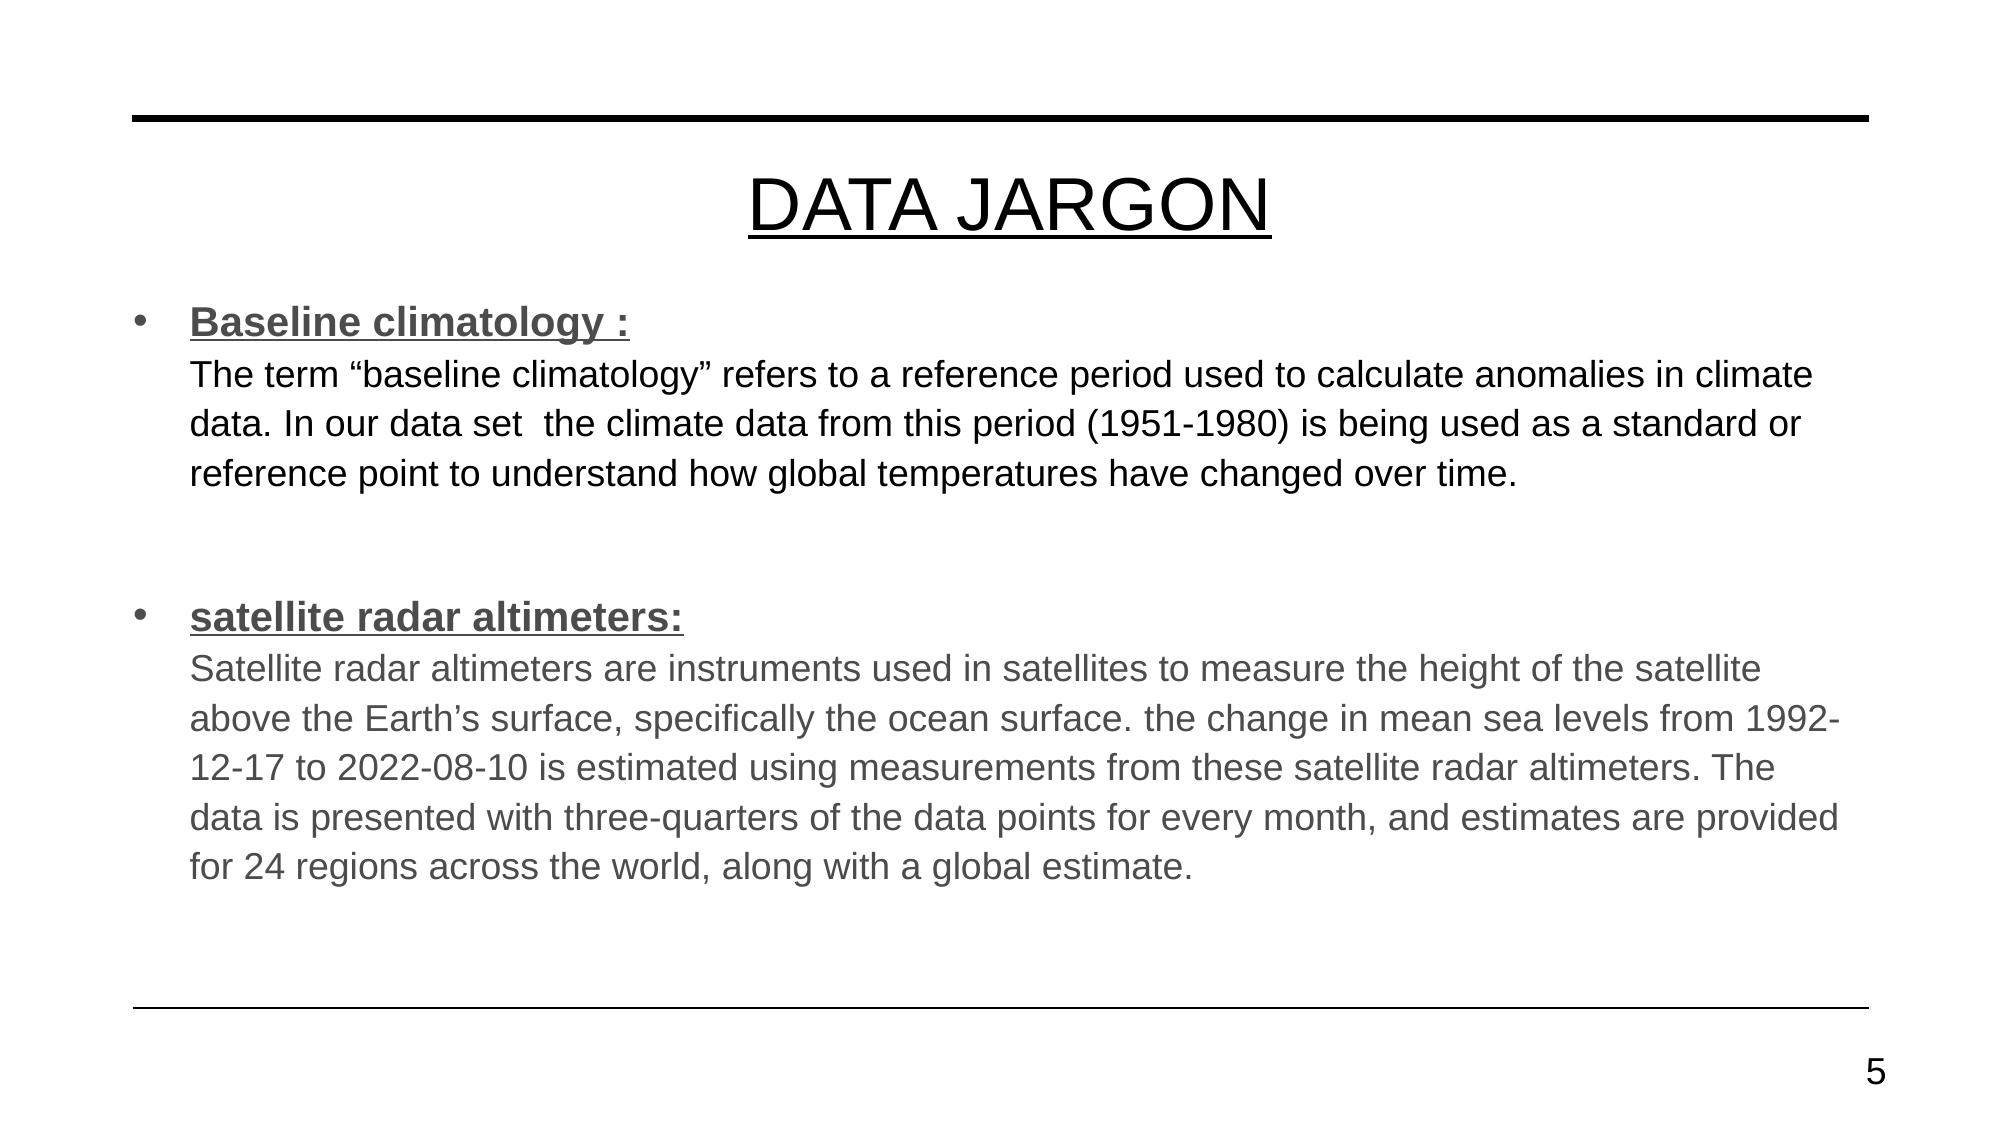

# Data Jargon
Baseline climatology :
The term “baseline climatology” refers to a reference period used to calculate anomalies in climate data. In our data set  the climate data from this period (1951-1980) is being used as a standard or reference point to understand how global temperatures have changed over time.

satellite radar altimeters:
Satellite radar altimeters are instruments used in satellites to measure the height of the satellite above the Earth’s surface, specifically the ocean surface. the change in mean sea levels from 1992-12-17 to 2022-08-10 is estimated using measurements from these satellite radar altimeters. The data is presented with three-quarters of the data points for every month, and estimates are provided for 24 regions across the world, along with a global estimate.
5